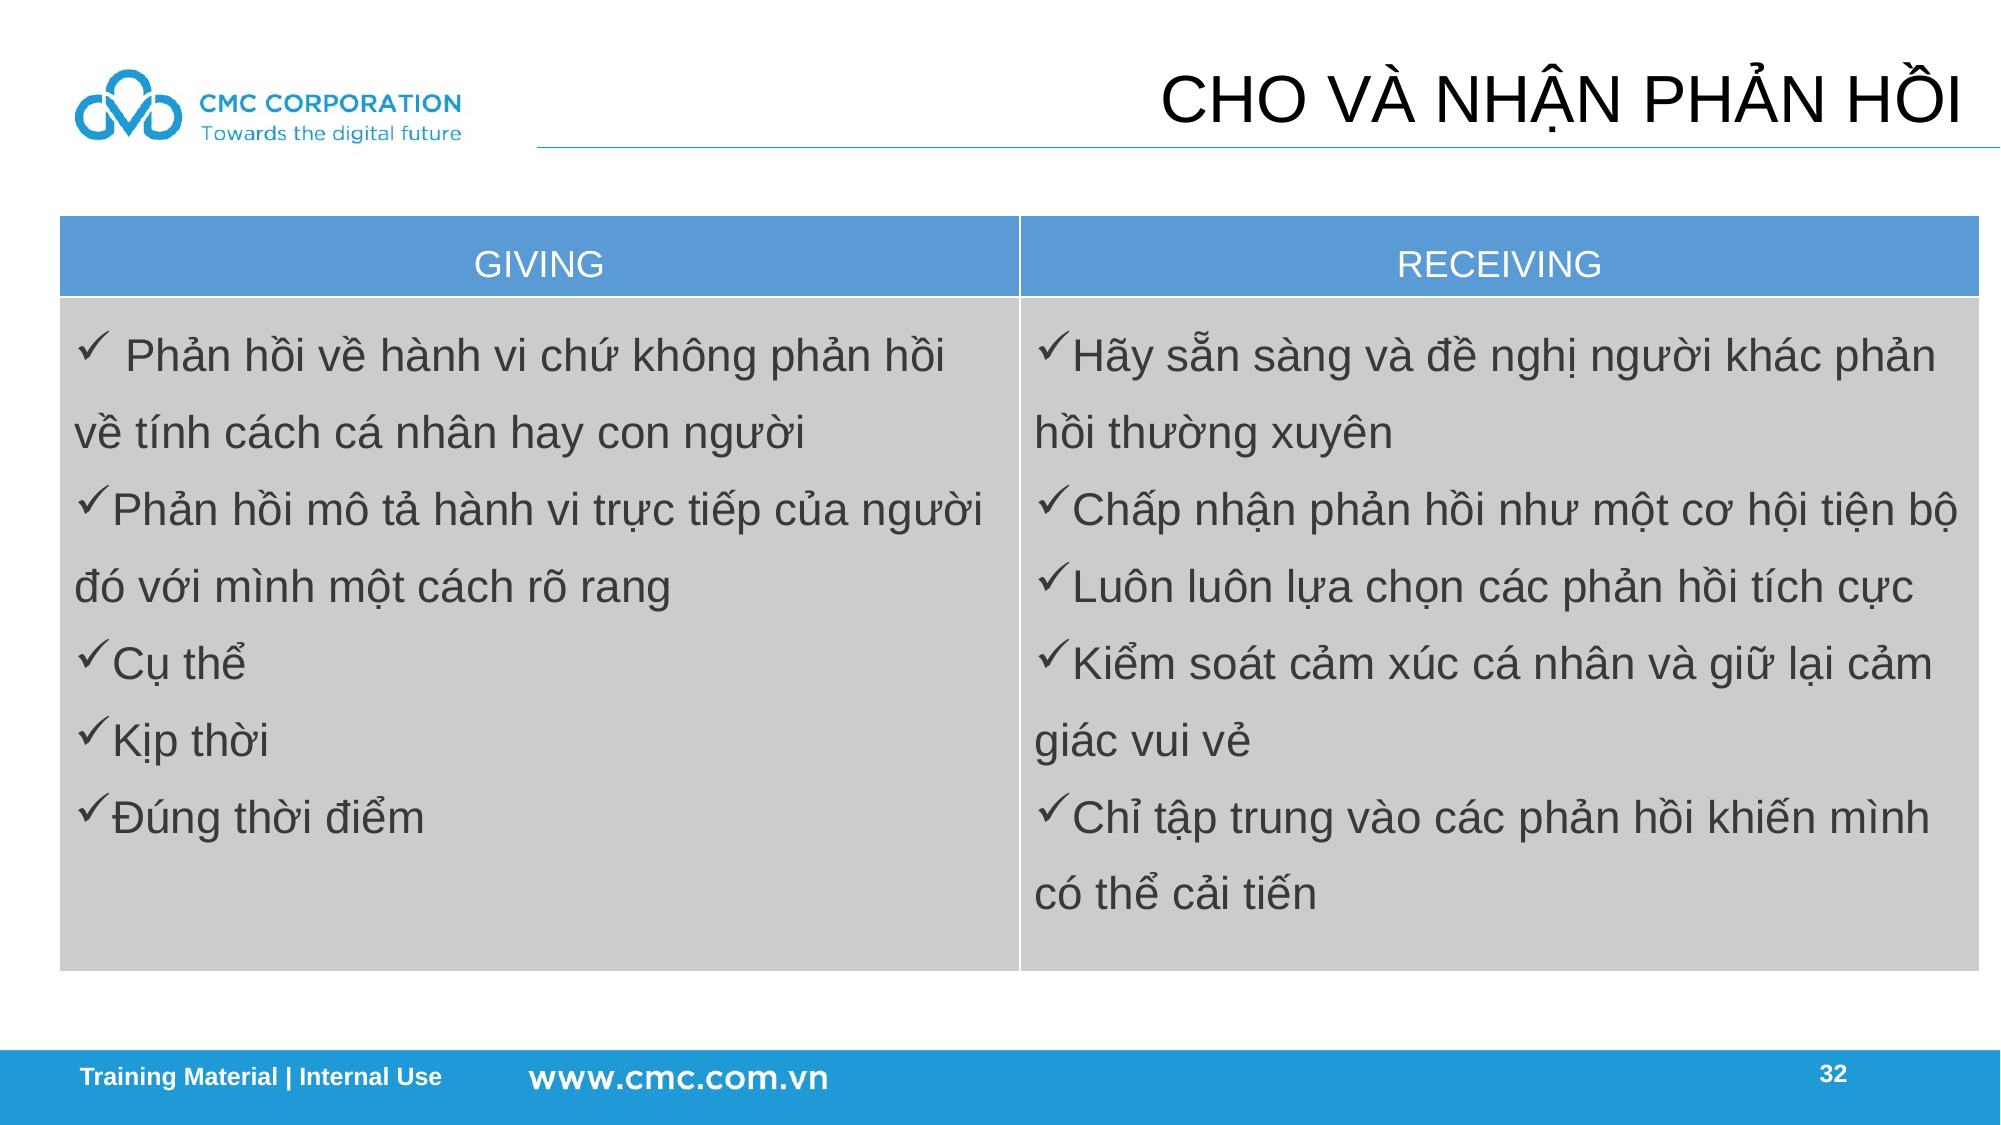

CHO VÀ NHẬN PHẢN HỒI
| GIVING | RECEIVING |
| --- | --- |
| Phản hồi về hành vi chứ không phản hồi về tính cách cá nhân hay con người Phản hồi mô tả hành vi trực tiếp của người đó với mình một cách rõ rang Cụ thể Kịp thời Đúng thời điểm | Hãy sẵn sàng và đề nghị người khác phản hồi thường xuyên Chấp nhận phản hồi như một cơ hội tiện bộ Luôn luôn lựa chọn các phản hồi tích cực Kiểm soát cảm xúc cá nhân và giữ lại cảm giác vui vẻ Chỉ tập trung vào các phản hồi khiến mình có thể cải tiến |
32
Training Material | Internal Use